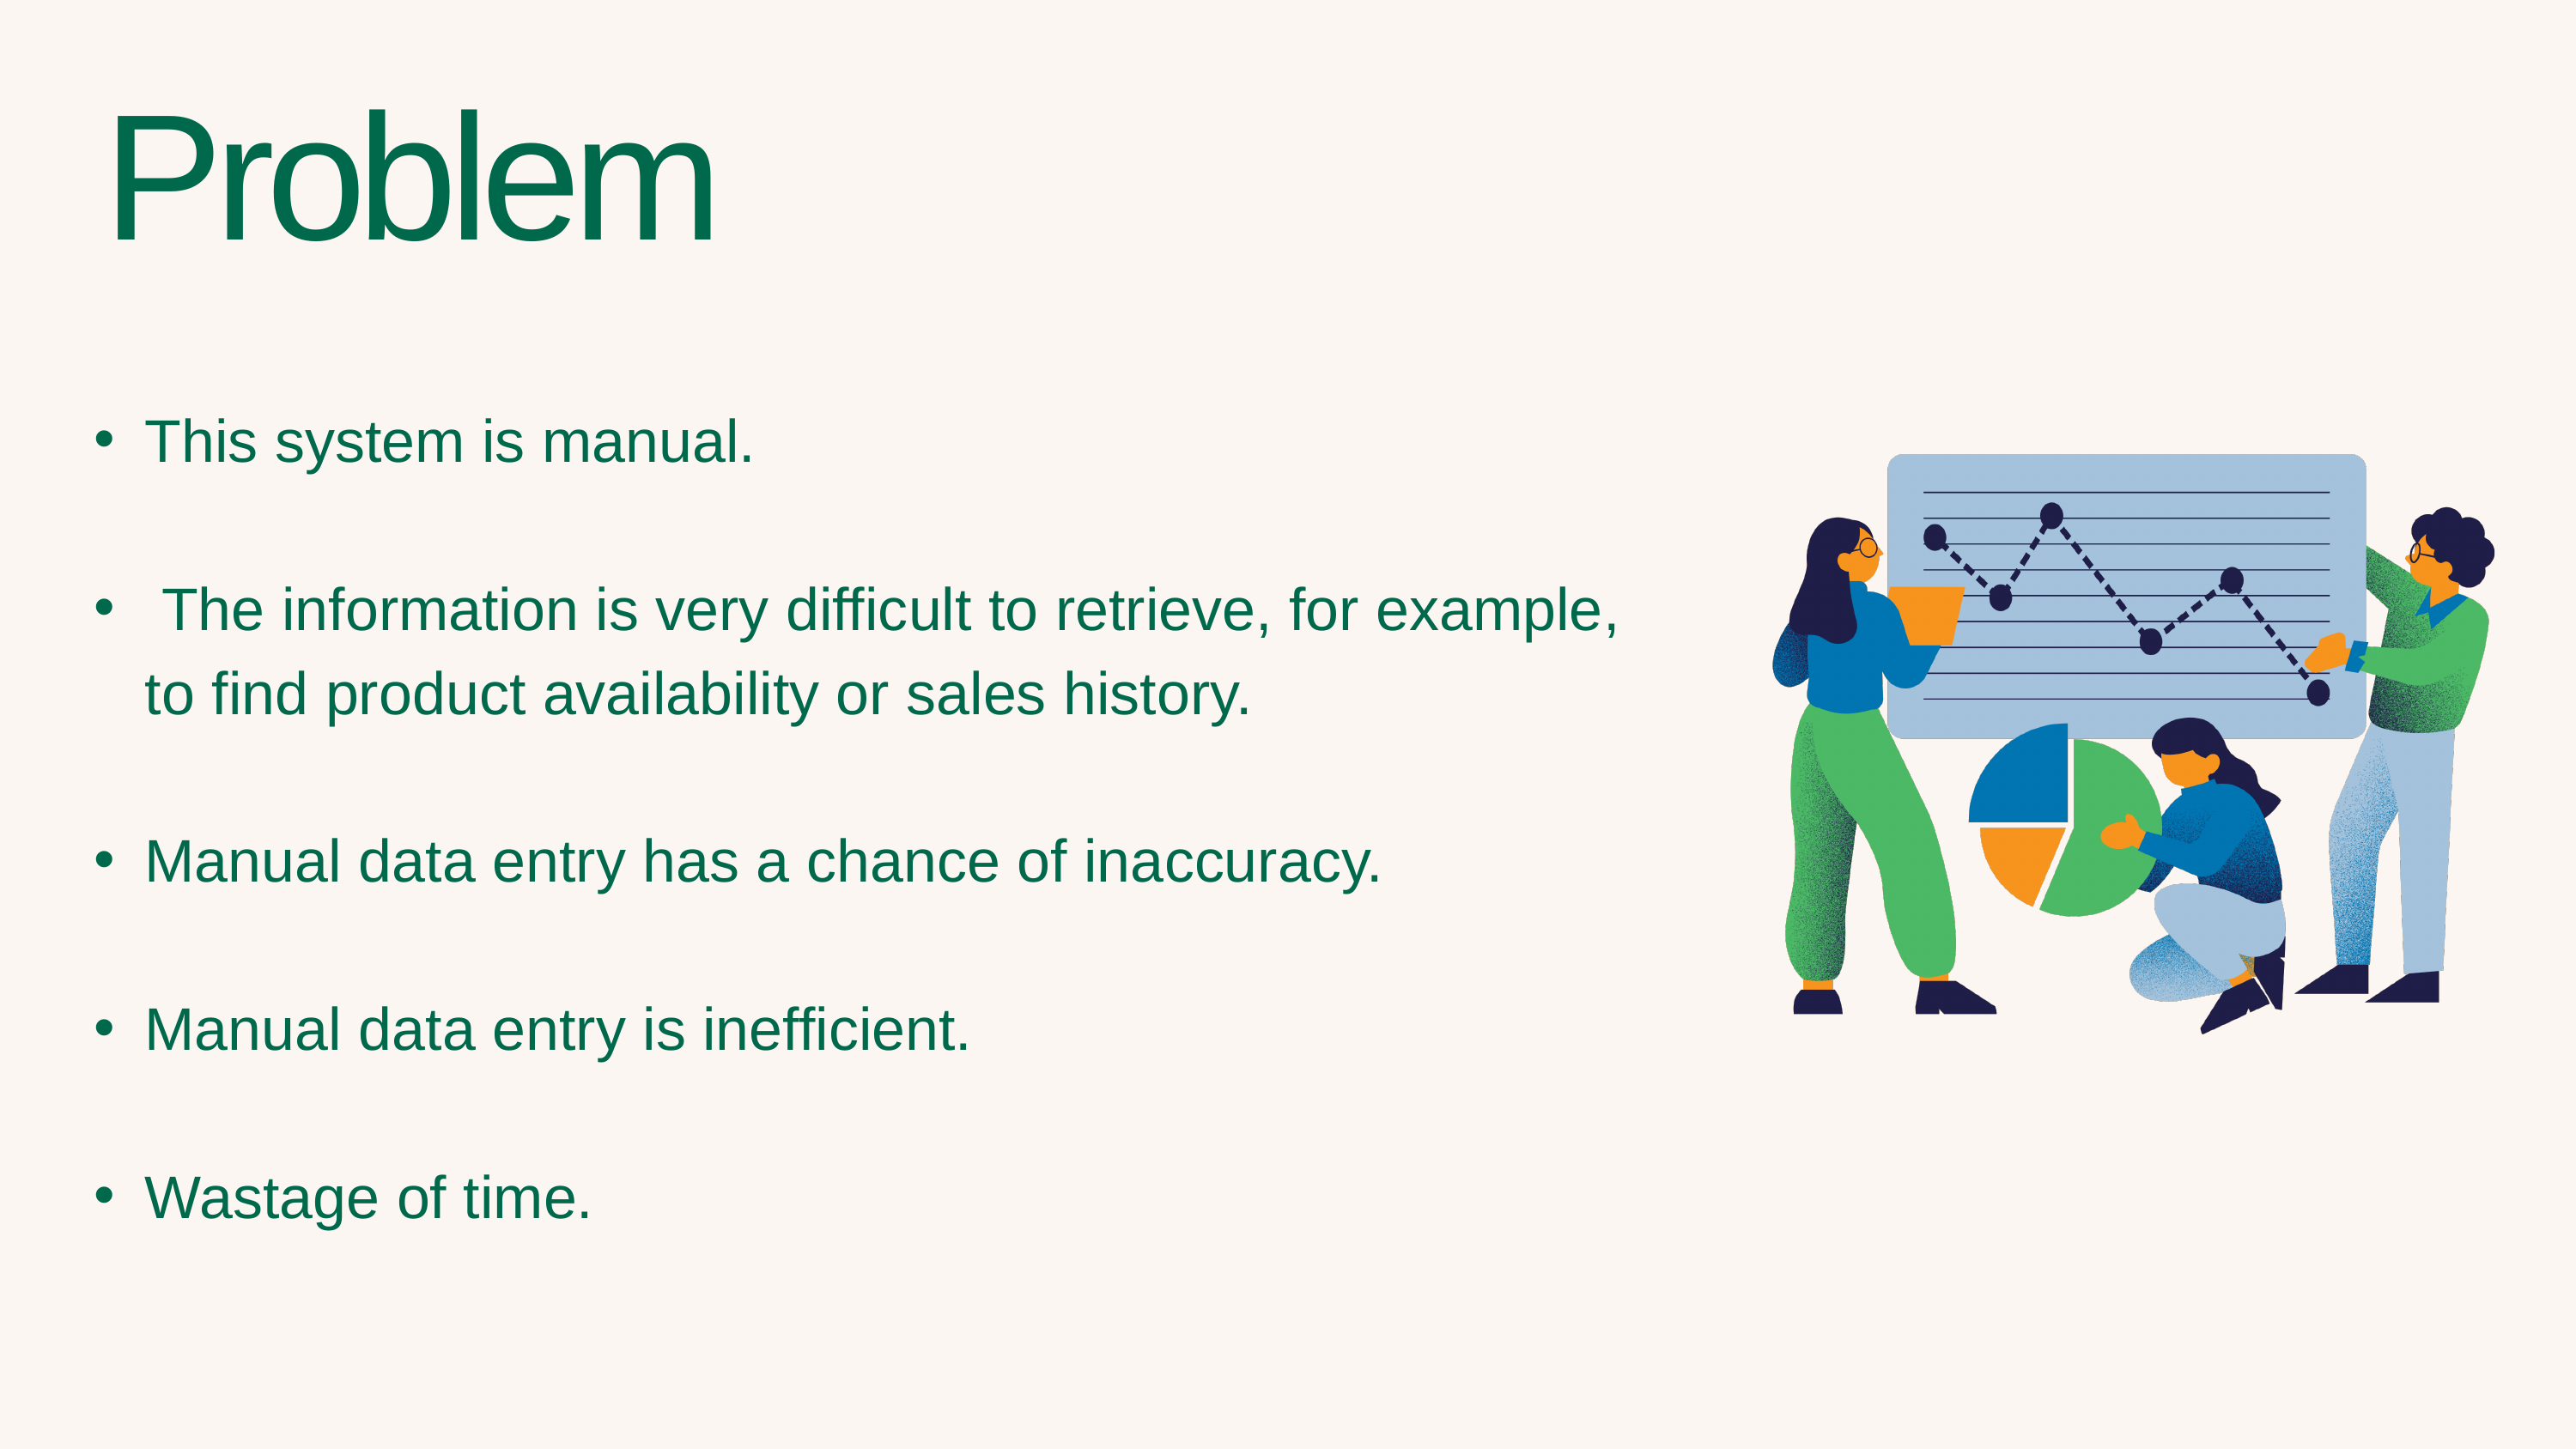

Problem
This system is manual.

 The information is very difficult to retrieve, for example, to find product availability or sales history.

Manual data entry has a chance of inaccuracy.

Manual data entry is inefficient.

Wastage of time.